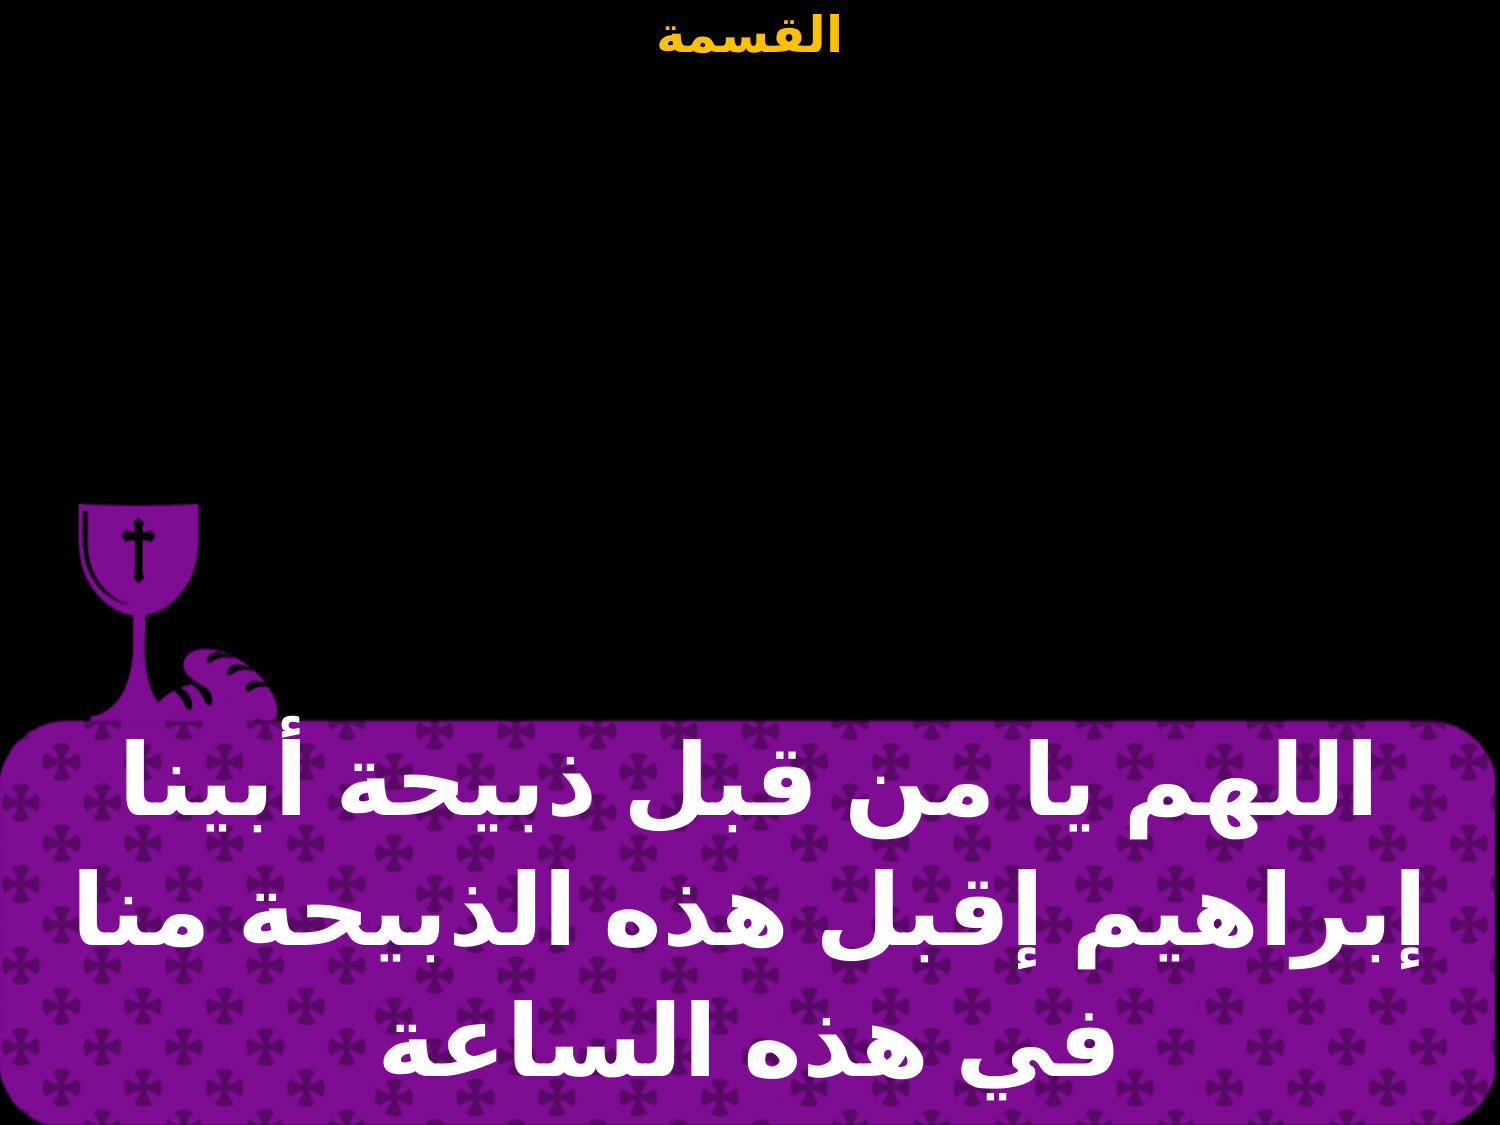

| اللهم يا من قبل ذبيحة أبينا إبراهيم إقبل هذه الذبيحة منا في هذه الساعة |
| --- |